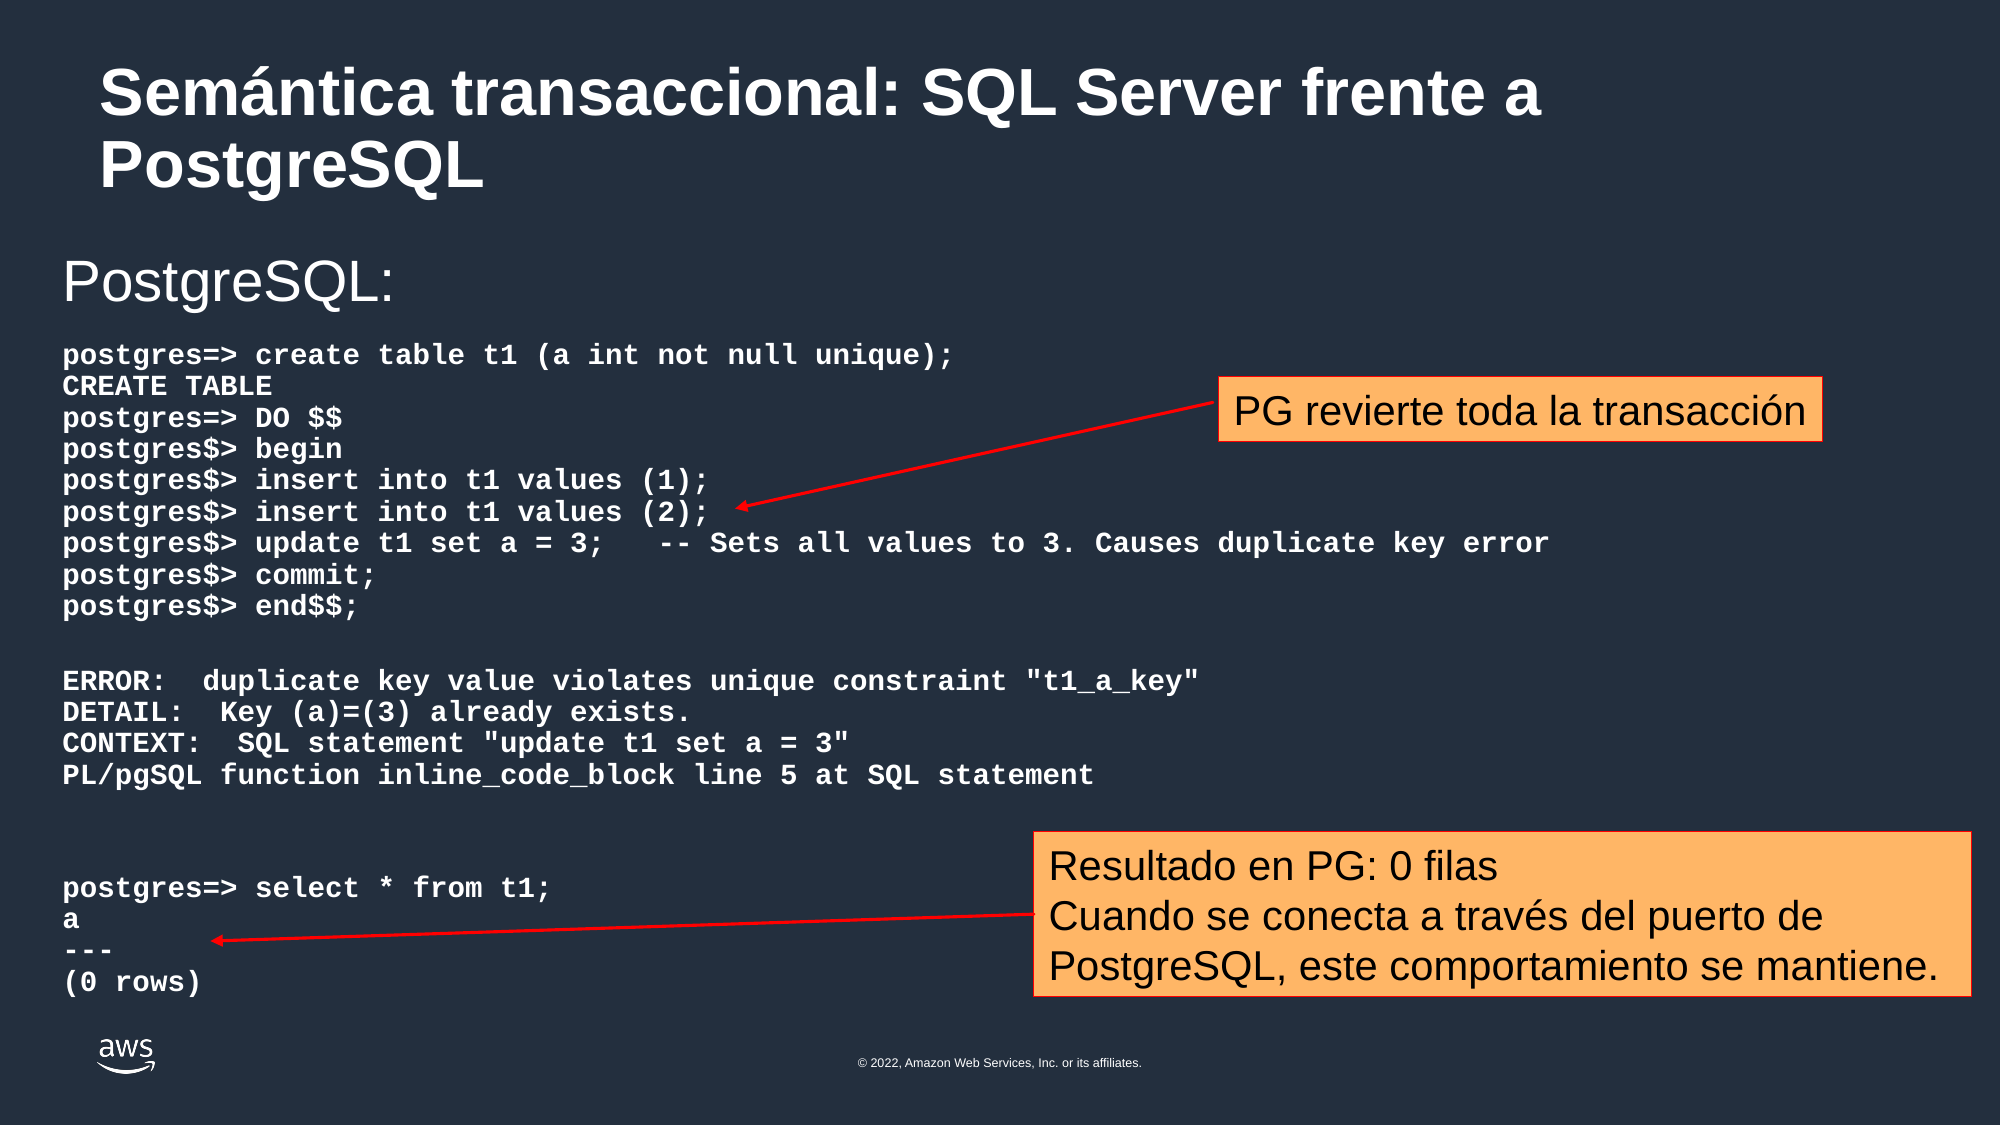

# Semántica transaccional: SQL Server frente a PostgreSQL

PostgreSQL:
postgres=> create table t1 (a int not null unique);
CREATE TABLE
postgres=> DO $$
postgres$> begin
postgres$> insert into t1 values (1);
postgres$> insert into t1 values (2);
postgres$> update t1 set a = 3;   -- Sets all values to 3. Causes duplicate key error
postgres$> commit;
postgres$> end$$;
ERROR:  duplicate key value violates unique constraint "t1_a_key"
DETAIL:  Key (a)=(3) already exists.
CONTEXT:  SQL statement "update t1 set a = 3"
PL/pgSQL function inline_code_block line 5 at SQL statement

postgres=> select * from t1;
a
---
(0 rows)
PG revierte toda la transacción
Resultado en PG: 0 filas
Cuando se conecta a través del puerto de PostgreSQL, este comportamiento se mantiene.